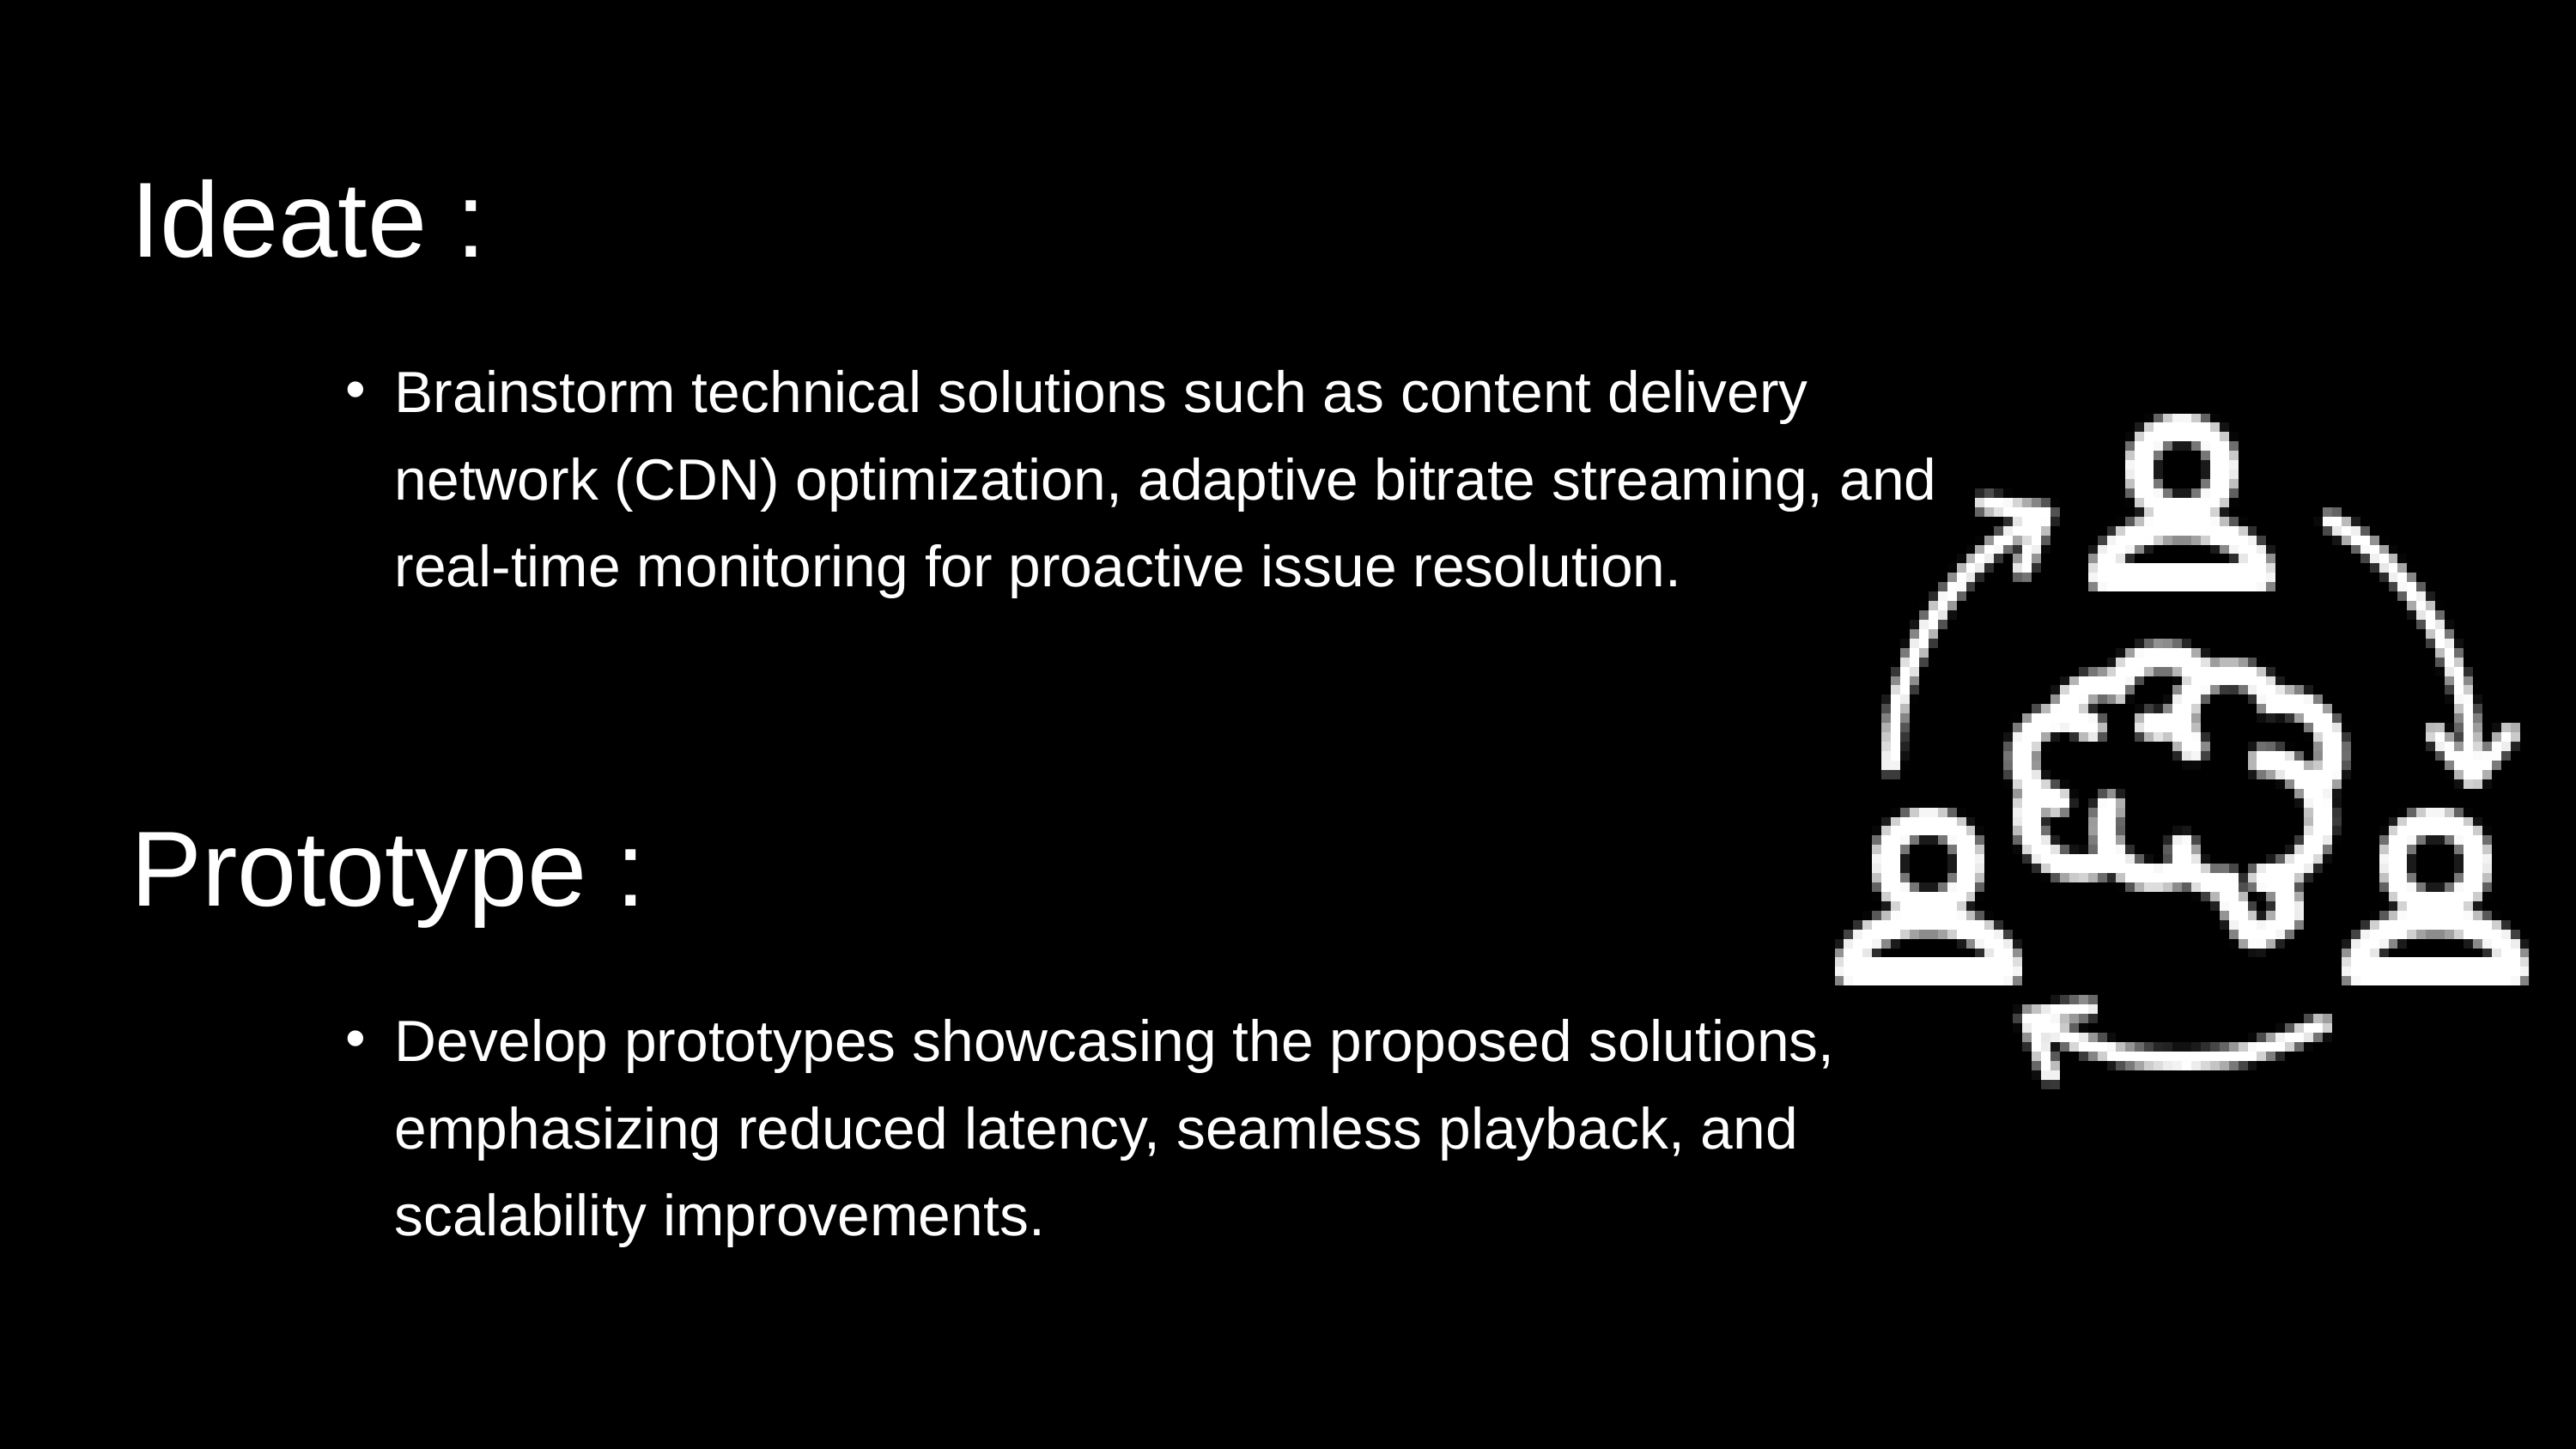

Ideate :
Brainstorm technical solutions such as content delivery network (CDN) optimization, adaptive bitrate streaming, and real-time monitoring for proactive issue resolution.

Prototype :
Develop prototypes showcasing the proposed solutions, emphasizing reduced latency, seamless playback, and scalability improvements.